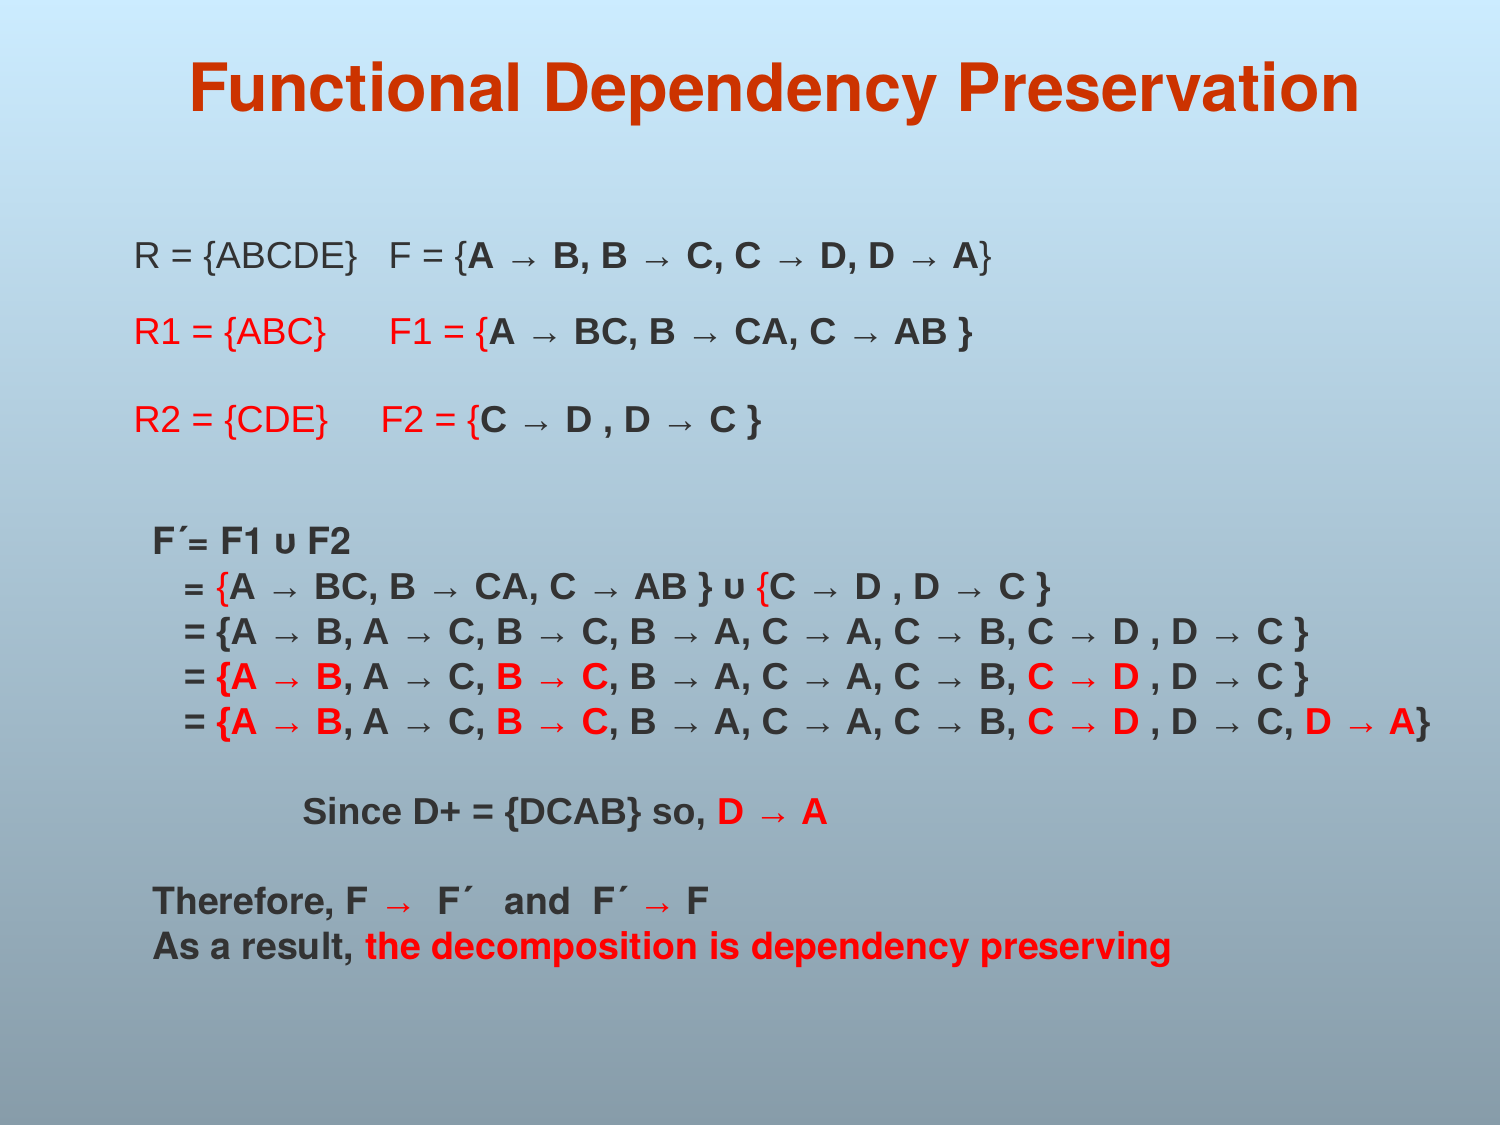

# Functional Dependency Preservation
R = {ABCDE}   F = {A → B, B → C, C → D, D → A}
R1 = {ABC}      F1 = {A → BC, B → CA, C → AB }
R2 = {CDE}     F2 = {C → D , D → C }
F´= F1 υ F2
   = {A → BC, B → CA, C → AB } υ {C → D , D → C }
   = {A → B, A → C, B → C, B → A, C → A, C → B, C → D , D → C }
   = {A → B, A → C, B → C, B → A, C → A, C → B, C → D , D → C }
   = {A → B, A → C, B → C, B → A, C → A, C → B, C → D , D → C, D → A}

	Since D+ = {DCAB} so, D → A

Therefore, F →  F´   and  F´ → F
As a result, the decomposition is dependency preserving